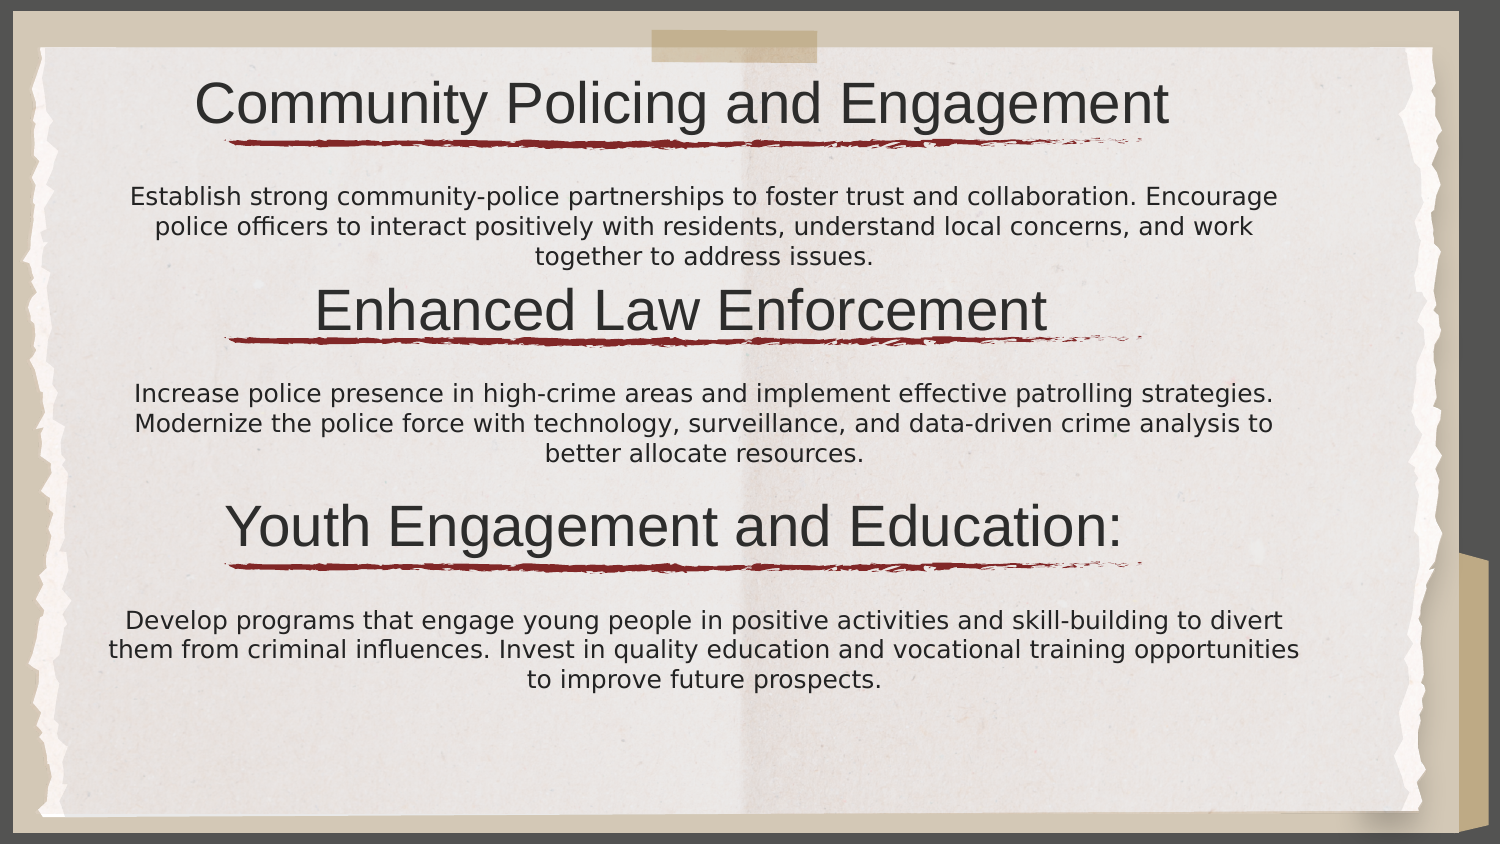

# Community Policing and Engagement

Establish strong community-police partnerships to foster trust and collaboration. Encourage police officers to interact positively with residents, understand local concerns, and work together to address issues.

Enhanced Law Enforcement

Increase police presence in high-crime areas and implement effective patrolling strategies. Modernize the police force with technology, surveillance, and data-driven crime analysis to better allocate resources.

Youth Engagement and Education:

Develop programs that engage young people in positive activities and skill-building to divert them from criminal influences. Invest in quality education and vocational training opportunities to improve future prospects.